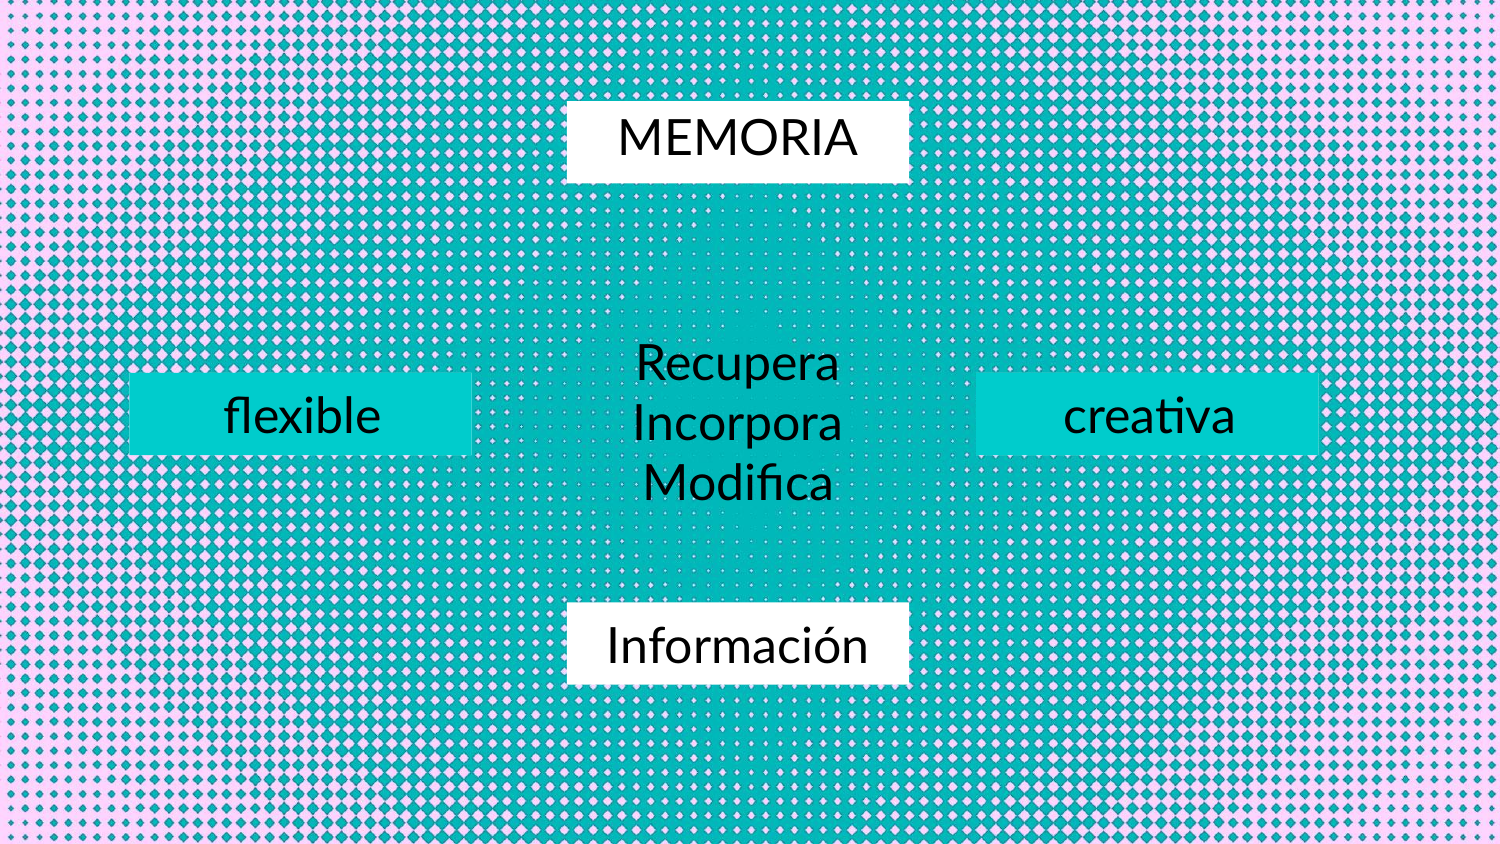

MEMORIA

flexible
flexible
Recupera
Incorpora
Modifica
flexible
creativa

Información